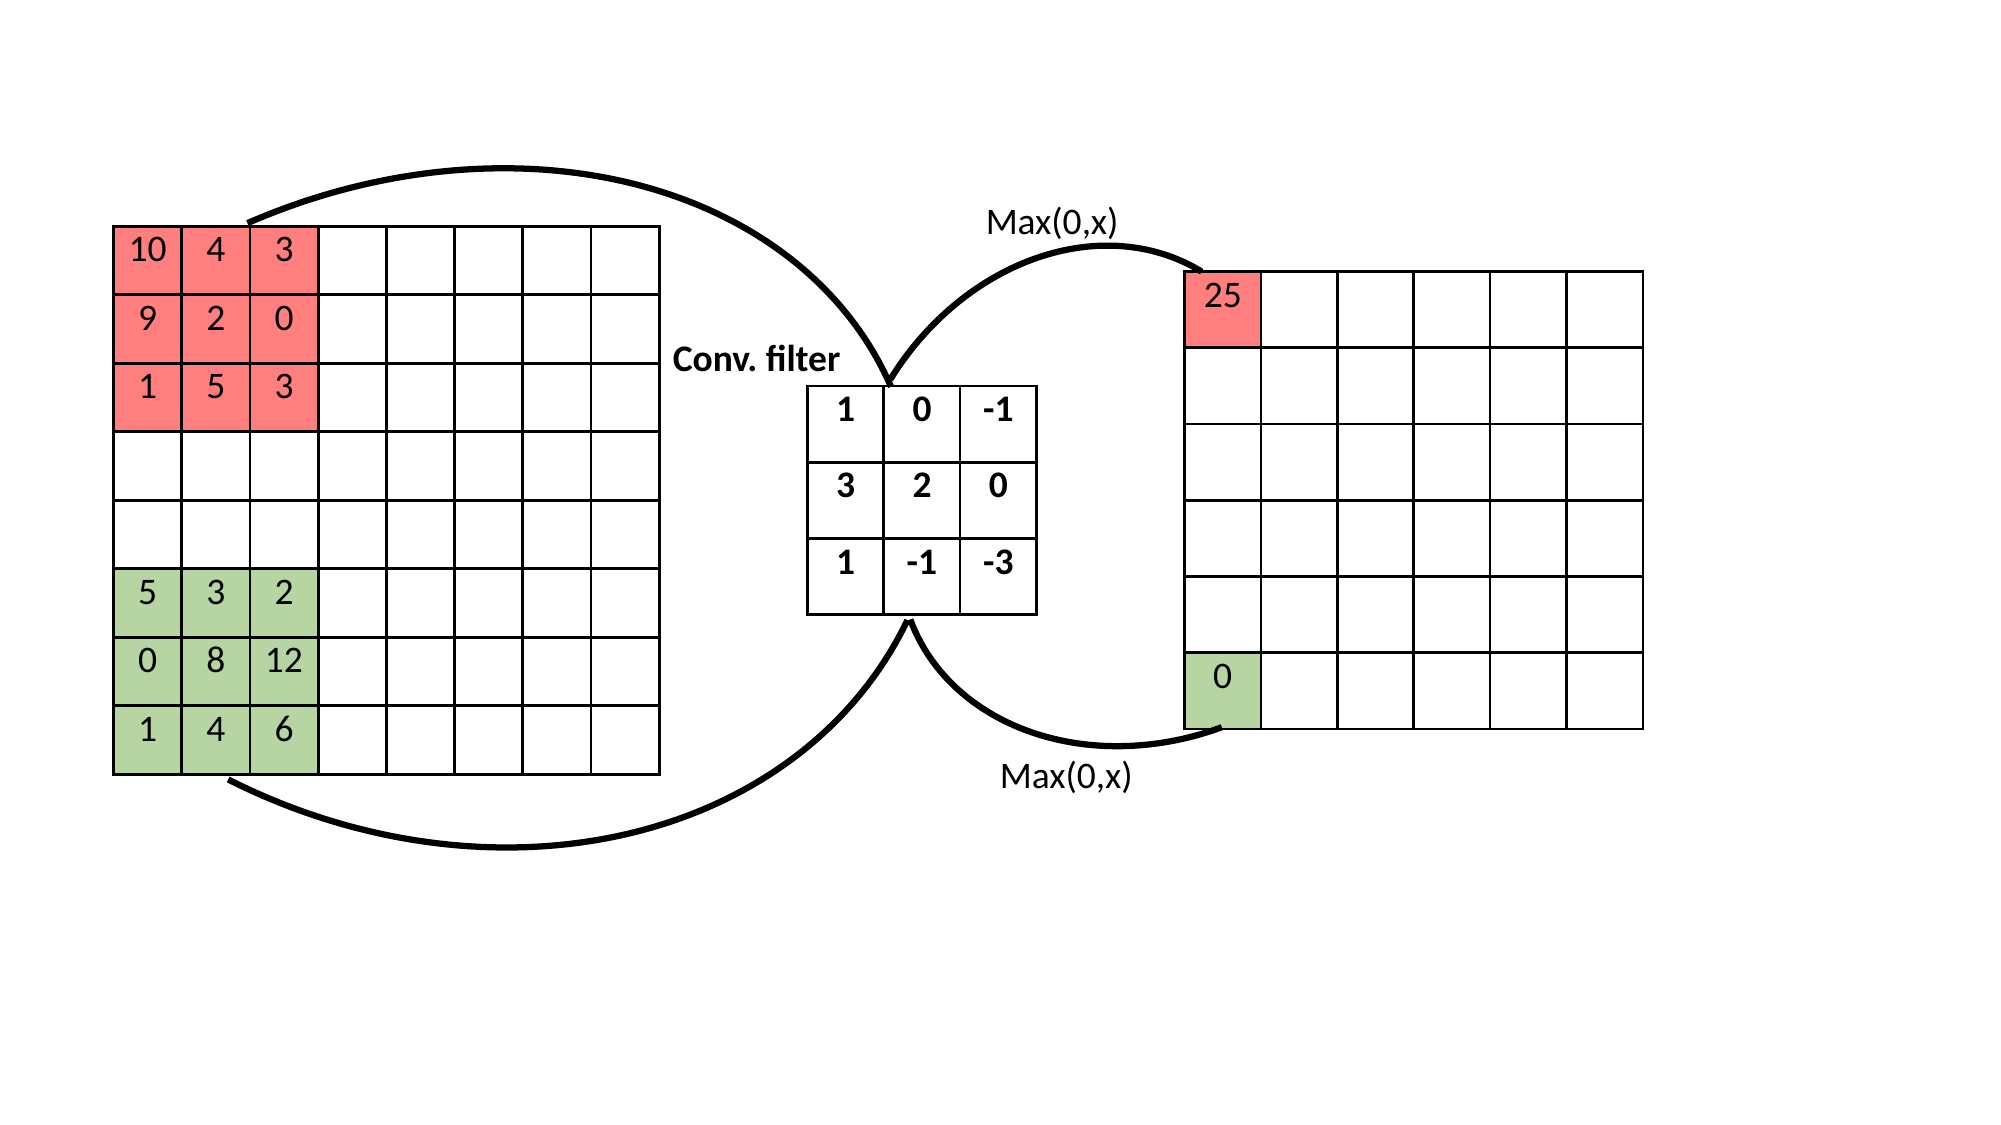

Max(0,x)
| 10 | 4 | 3 |  |  |  |  |  |
| --- | --- | --- | --- | --- | --- | --- | --- |
| 9 | 2 | 0 |  |  |  |  |  |
| 1 | 5 | 3 |  |  |  |  |  |
|  |  |  |  |  |  |  |  |
|  |  |  |  |  |  |  |  |
| 5 | 3 | 2 |  |  |  |  |  |
| 0 | 8 | 12 |  |  |  |  |  |
| 1 | 4 | 6 |  |  |  |  |  |
| 25 |  |  |  |  |  |
| --- | --- | --- | --- | --- | --- |
|  |  |  |  |  |  |
|  |  |  |  |  |  |
|  |  |  |  |  |  |
|  |  |  |  |  |  |
| 0 |  |  |  |  |  |

Conv. filter
| 1 | 0 | -1 |
| --- | --- | --- |
| 3 | 2 | 0 |
| 1 | -1 | -3 |
Max(0,x)